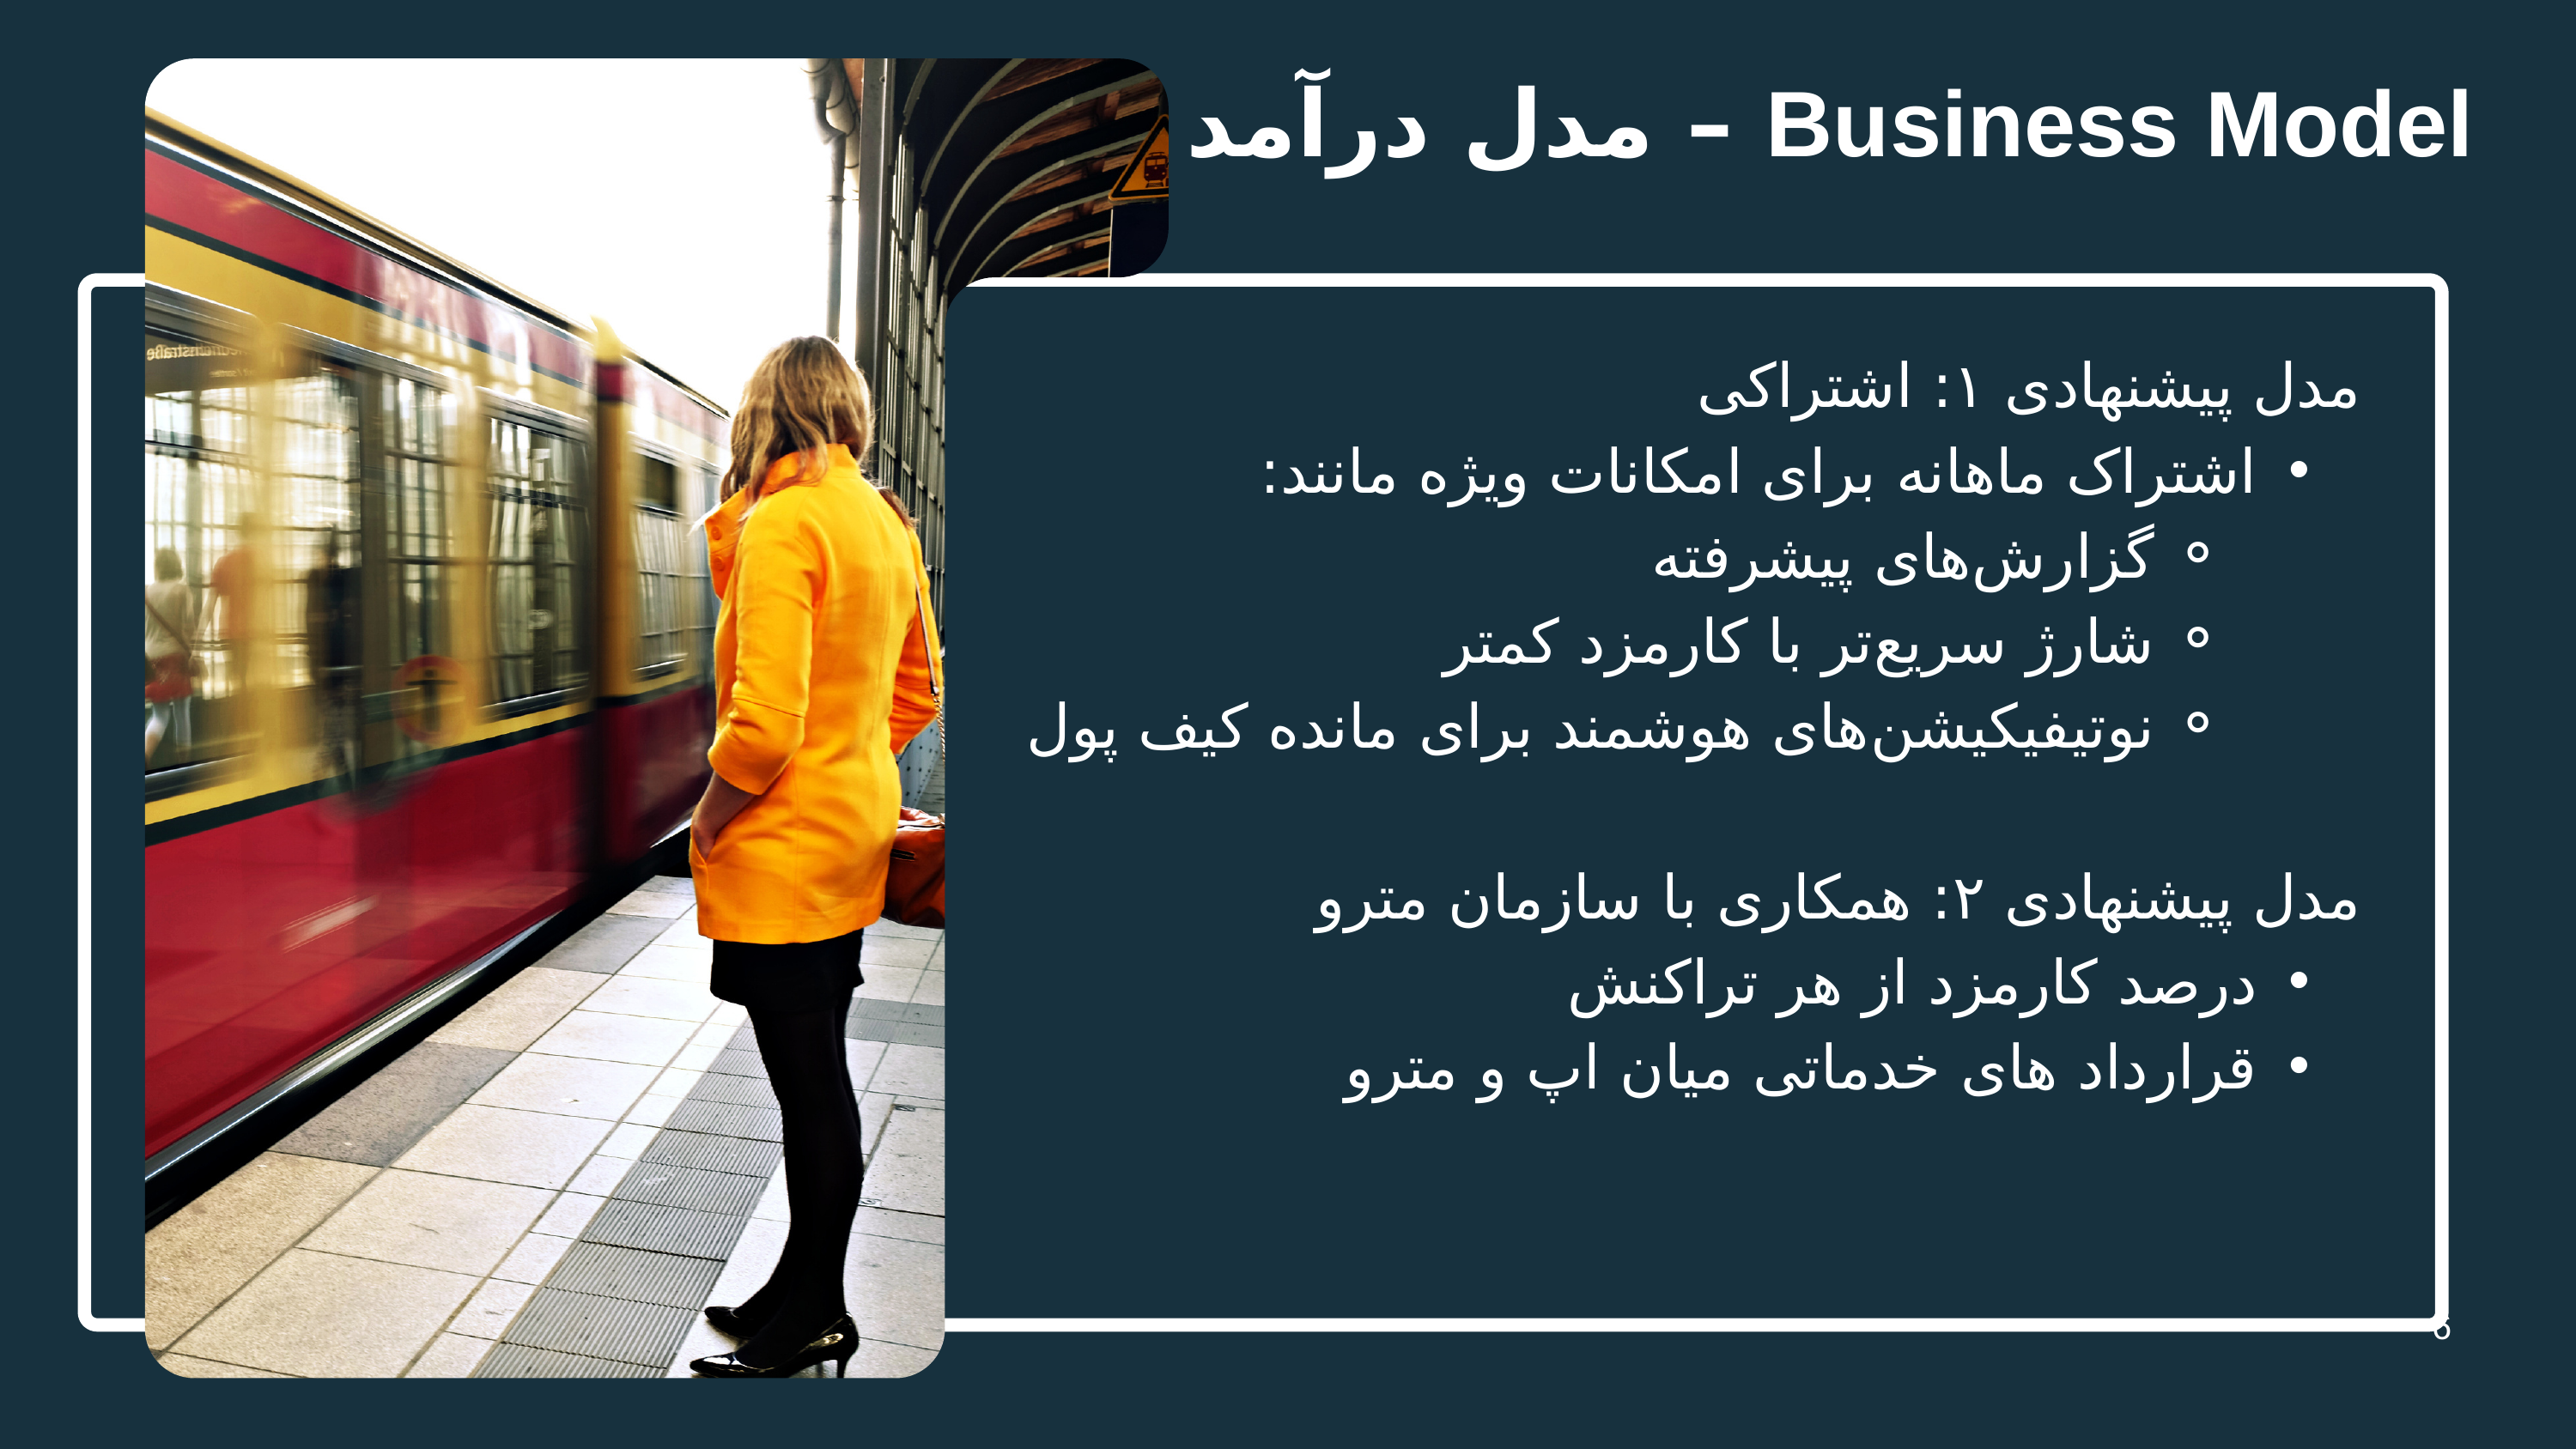

Business Model – مدل درآمد

مدل پیشنهادی ۱: اشتراکی
اشتراک ماهانه برای امکانات ویژه مانند:
گزارش‌های پیشرفته
شارژ سریع‌تر با کارمزد کمتر
نوتیفیکیشن‌های هوشمند برای مانده کیف پول

مدل پیشنهادی ۲: همکاری با سازمان مترو
درصد کارمزد از هر تراکنش
قرارداد های خدماتی میان اپ و مترو

6